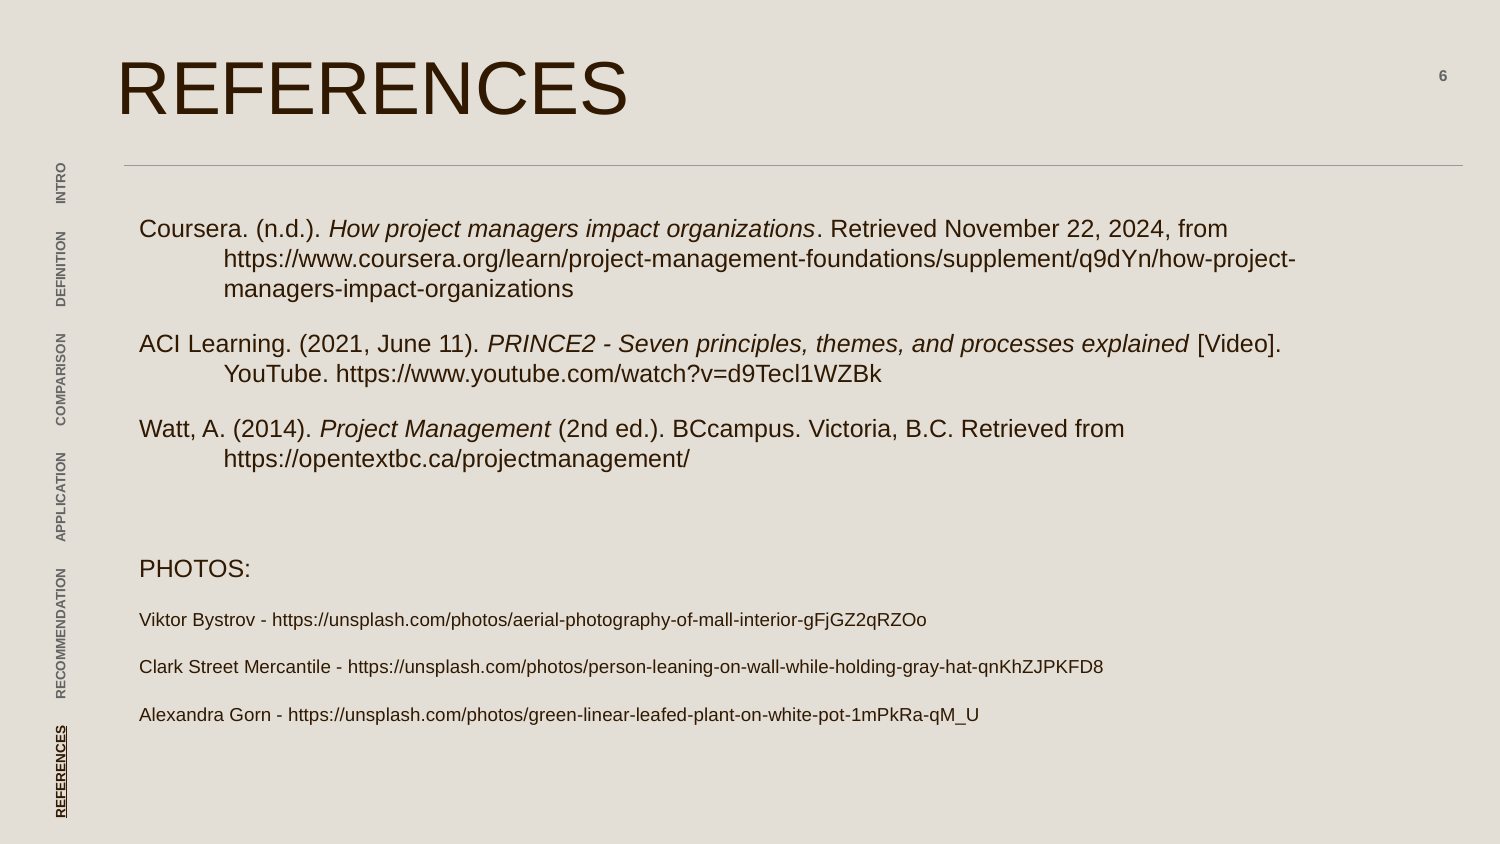

# REFERENCES
6
Coursera. (n.d.). How project managers impact organizations. Retrieved November 22, 2024, from https://www.coursera.org/learn/project-management-foundations/supplement/q9dYn/how-project-managers-impact-organizations
ACI Learning. (2021, June 11). PRINCE2 - Seven principles, themes, and processes explained [Video]. YouTube. https://www.youtube.com/watch?v=d9Tecl1WZBk
Watt, A. (2014). Project Management (2nd ed.). BCcampus. Victoria, B.C. Retrieved from https://opentextbc.ca/projectmanagement/

PHOTOS:
Viktor Bystrov - https://unsplash.com/photos/aerial-photography-of-mall-interior-gFjGZ2qRZOo
Clark Street Mercantile - https://unsplash.com/photos/person-leaning-on-wall-while-holding-gray-hat-qnKhZJPKFD8
Alexandra Gorn - https://unsplash.com/photos/green-linear-leafed-plant-on-white-pot-1mPkRa-qM_U

REFERENCES       RECOMMENDATION       APPLICATION       COMPARISON       DEFINITION       INTRO